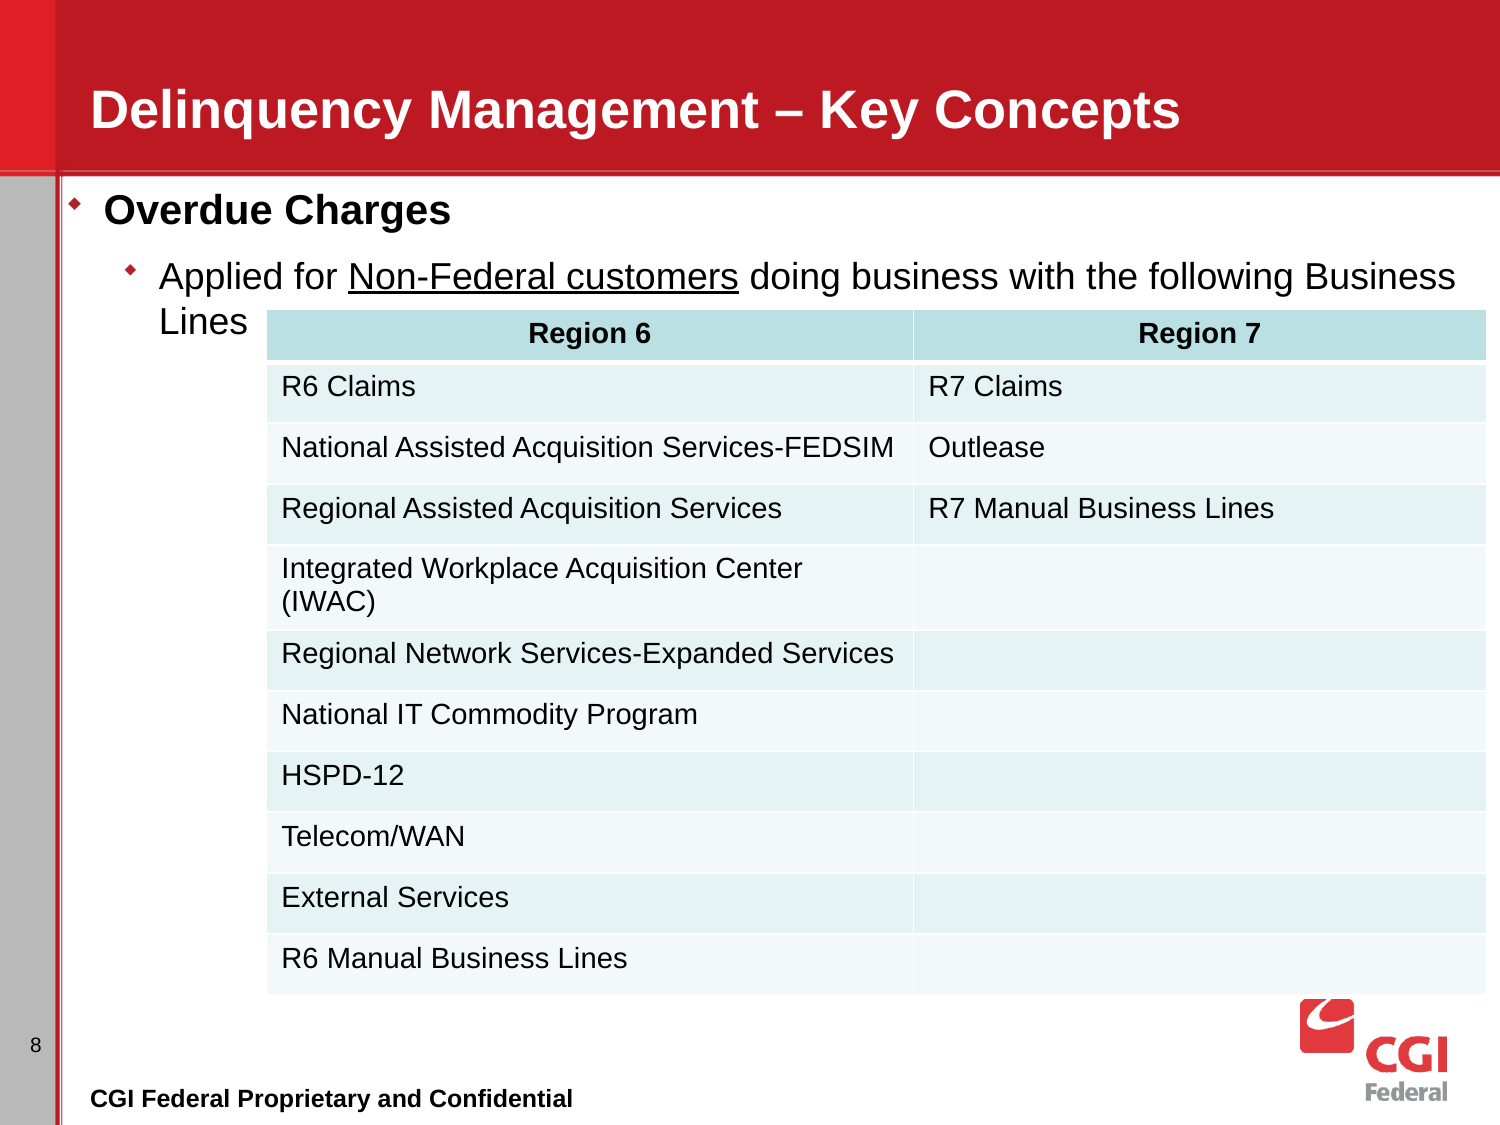

# Delinquency Management – Key Concepts
Overdue Charges
Applied for Non-Federal customers doing business with the following Business Lines

| Region 6 | Region 7 |
| --- | --- |
| R6 Claims | R7 Claims |
| National Assisted Acquisition Services-FEDSIM | Outlease |
| Regional Assisted Acquisition Services | R7 Manual Business Lines |
| Integrated Workplace Acquisition Center (IWAC) |  |
| Regional Network Services-Expanded Services |  |
| National IT Commodity Program |  |
| HSPD-12 |  |
| Telecom/WAN |  |
| External Services |  |
| R6 Manual Business Lines |  |
8
CGI Federal Proprietary and Confidential